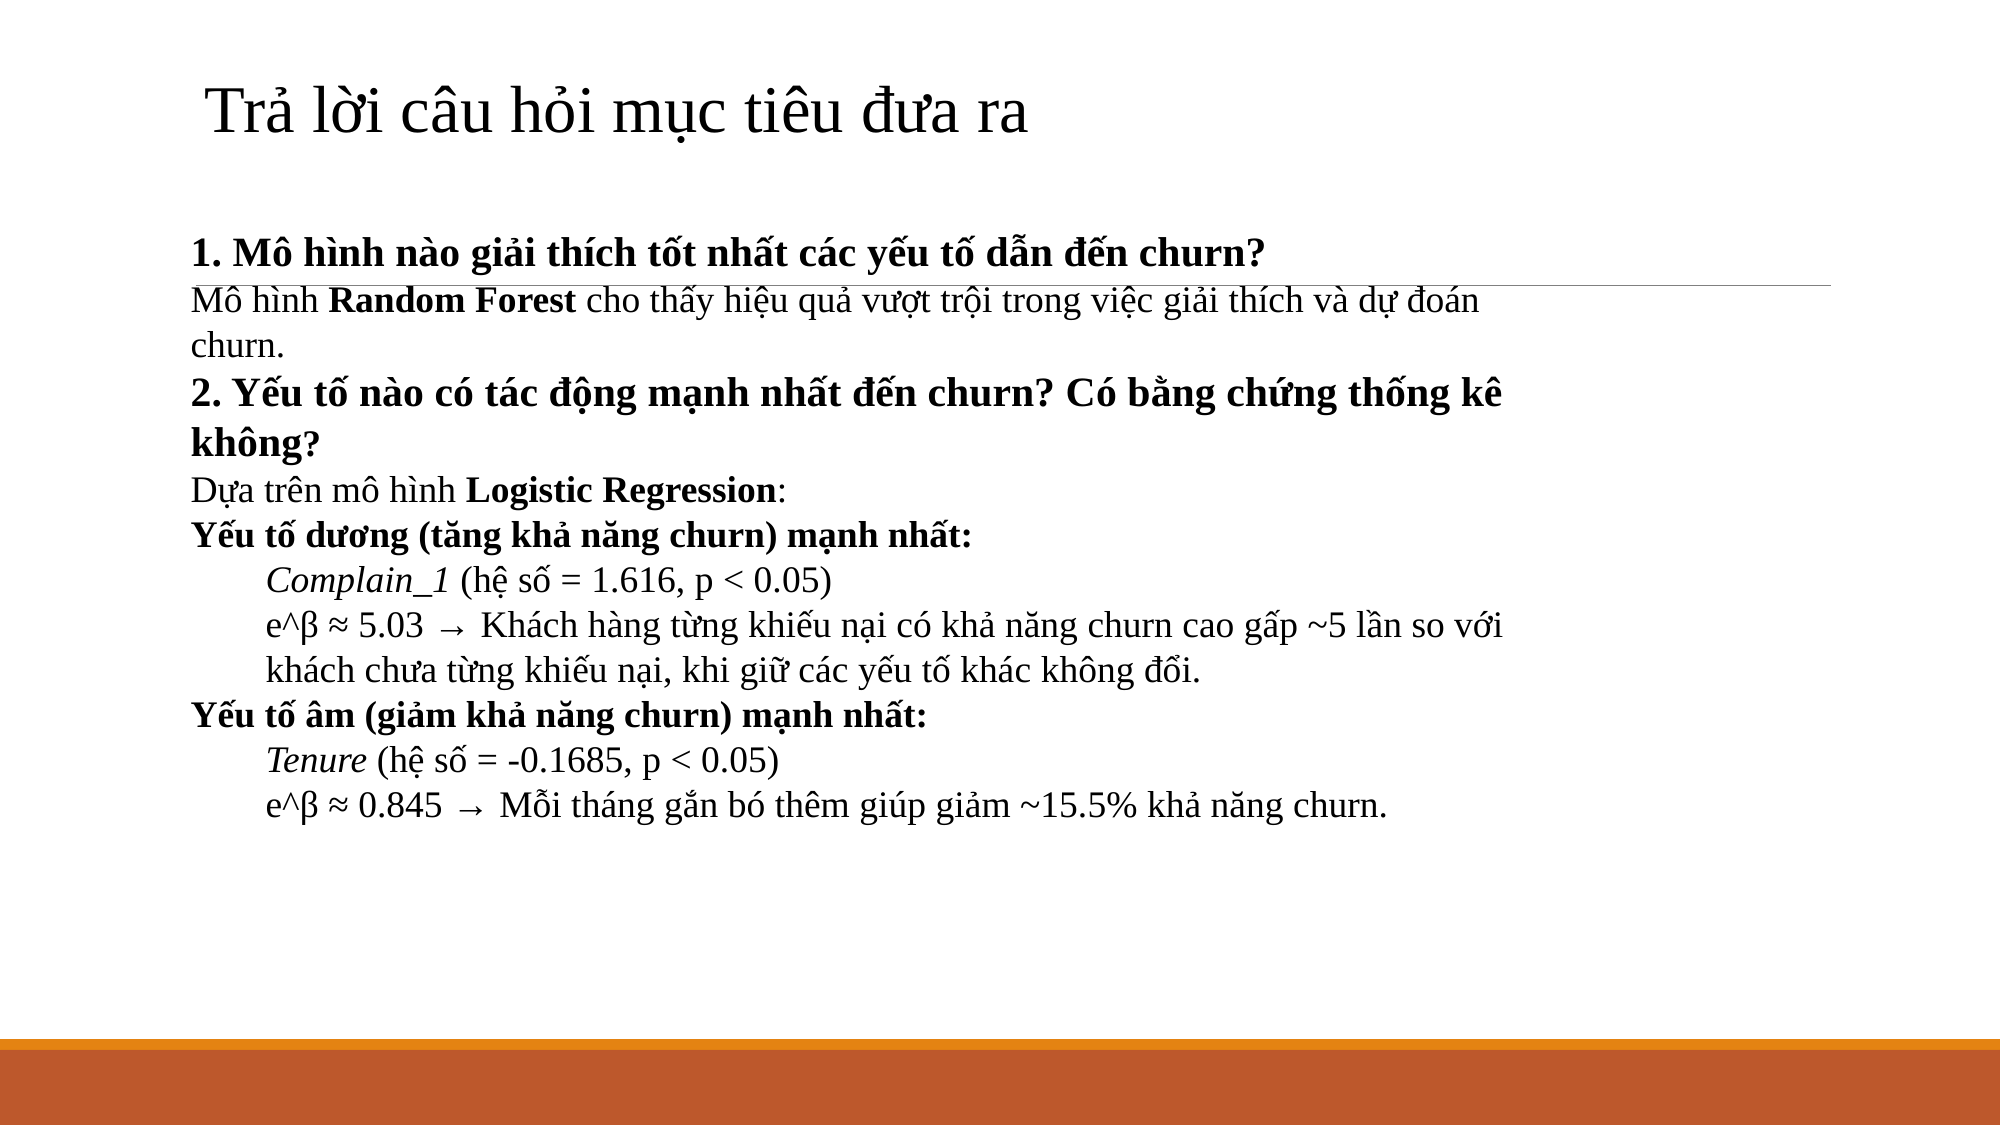

Trả lời câu hỏi mục tiêu đưa ra
1. Mô hình nào giải thích tốt nhất các yếu tố dẫn đến churn?
Mô hình Random Forest cho thấy hiệu quả vượt trội trong việc giải thích và dự đoán churn.
2. Yếu tố nào có tác động mạnh nhất đến churn? Có bằng chứng thống kê không?
Dựa trên mô hình Logistic Regression:
Yếu tố dương (tăng khả năng churn) mạnh nhất:
Complain_1 (hệ số = 1.616, p < 0.05)
e^β ≈ 5.03 → Khách hàng từng khiếu nại có khả năng churn cao gấp ~5 lần so với khách chưa từng khiếu nại, khi giữ các yếu tố khác không đổi.
Yếu tố âm (giảm khả năng churn) mạnh nhất:
Tenure (hệ số = -0.1685, p < 0.05)
e^β ≈ 0.845 → Mỗi tháng gắn bó thêm giúp giảm ~15.5% khả năng churn.